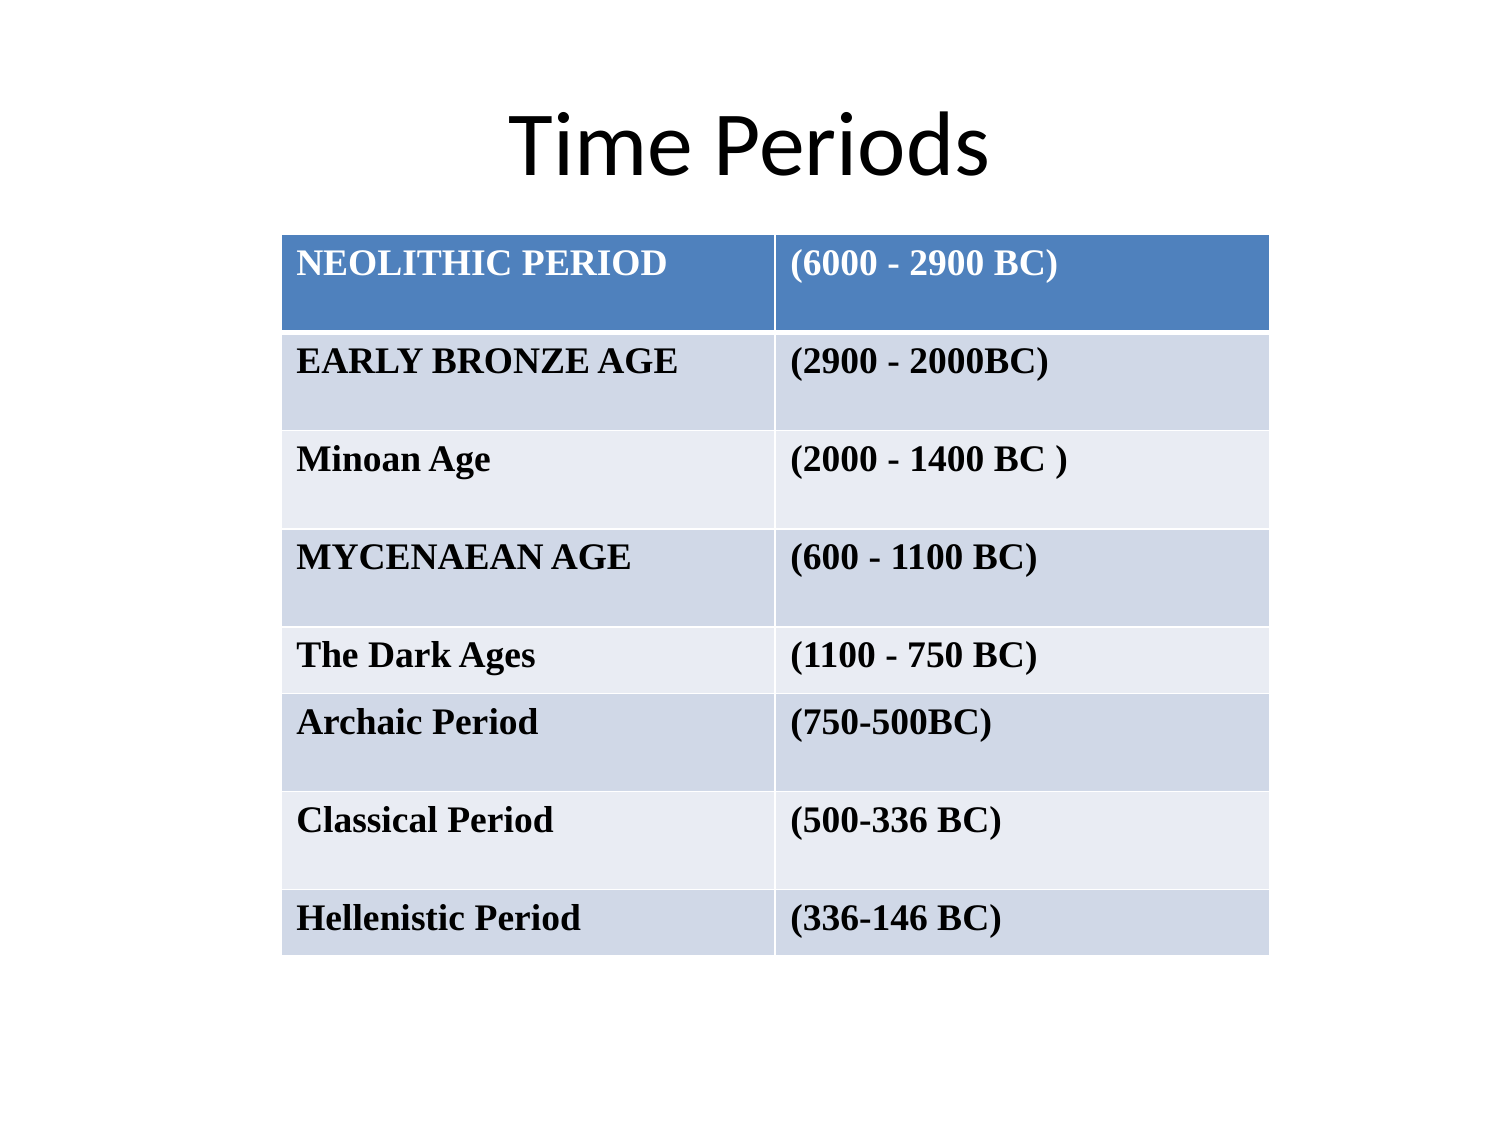

# Time Periods
| NEOLITHIC PERIOD | (6000 - 2900 BC) |
| --- | --- |
| EARLY BRONZE AGE | (2900 - 2000BC) |
| Minoan Age | (2000 - 1400 BC ) |
| MYCENAEAN AGE | (600 - 1100 BC) |
| The Dark Ages | (1100 - 750 BC) |
| Archaic Period | (750-500BC) |
| Classical Period | (500-336 BC) |
| Hellenistic Period | (336-146 BC) |